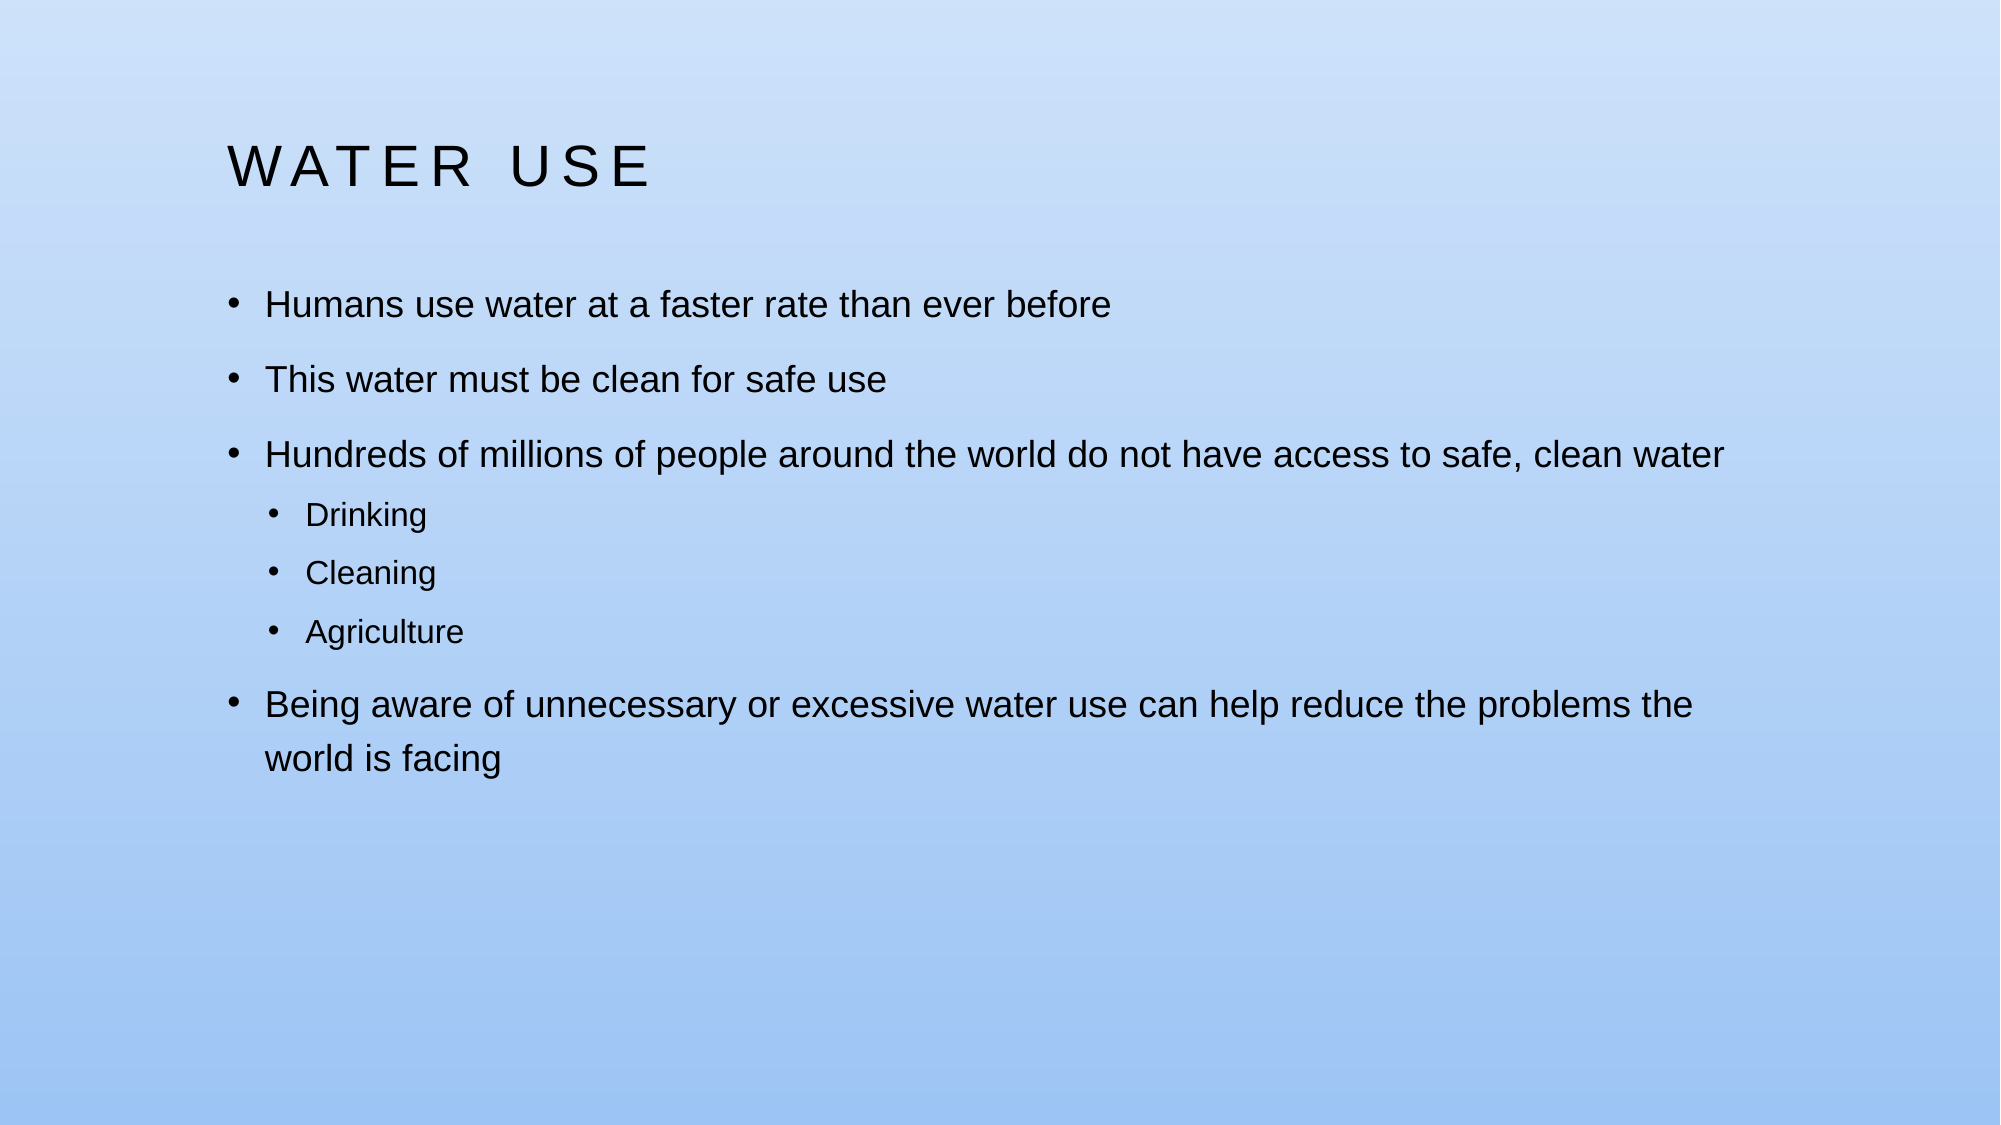

# Water Use
Humans use water at a faster rate than ever before
This water must be clean for safe use
Hundreds of millions of people around the world do not have access to safe, clean water
Drinking
Cleaning
Agriculture
Being aware of unnecessary or excessive water use can help reduce the problems the world is facing